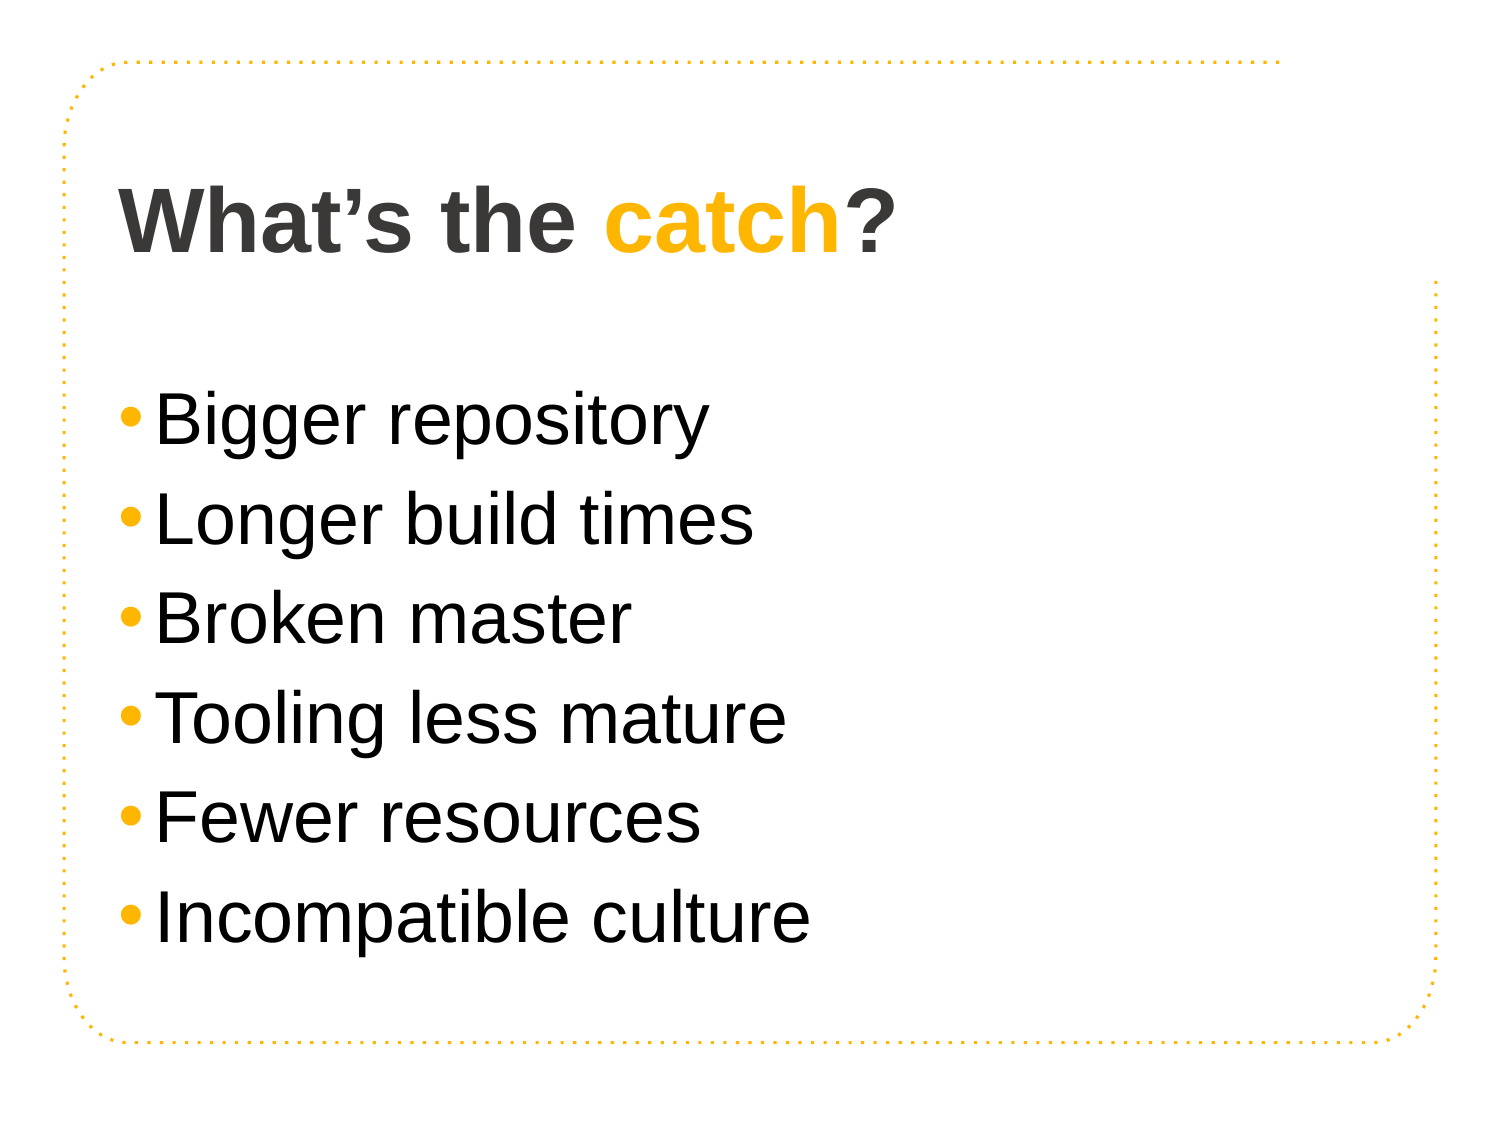

# What’s the catch?
Bigger repository
Longer build times
Broken master
Tooling less mature
Fewer resources
Incompatible culture